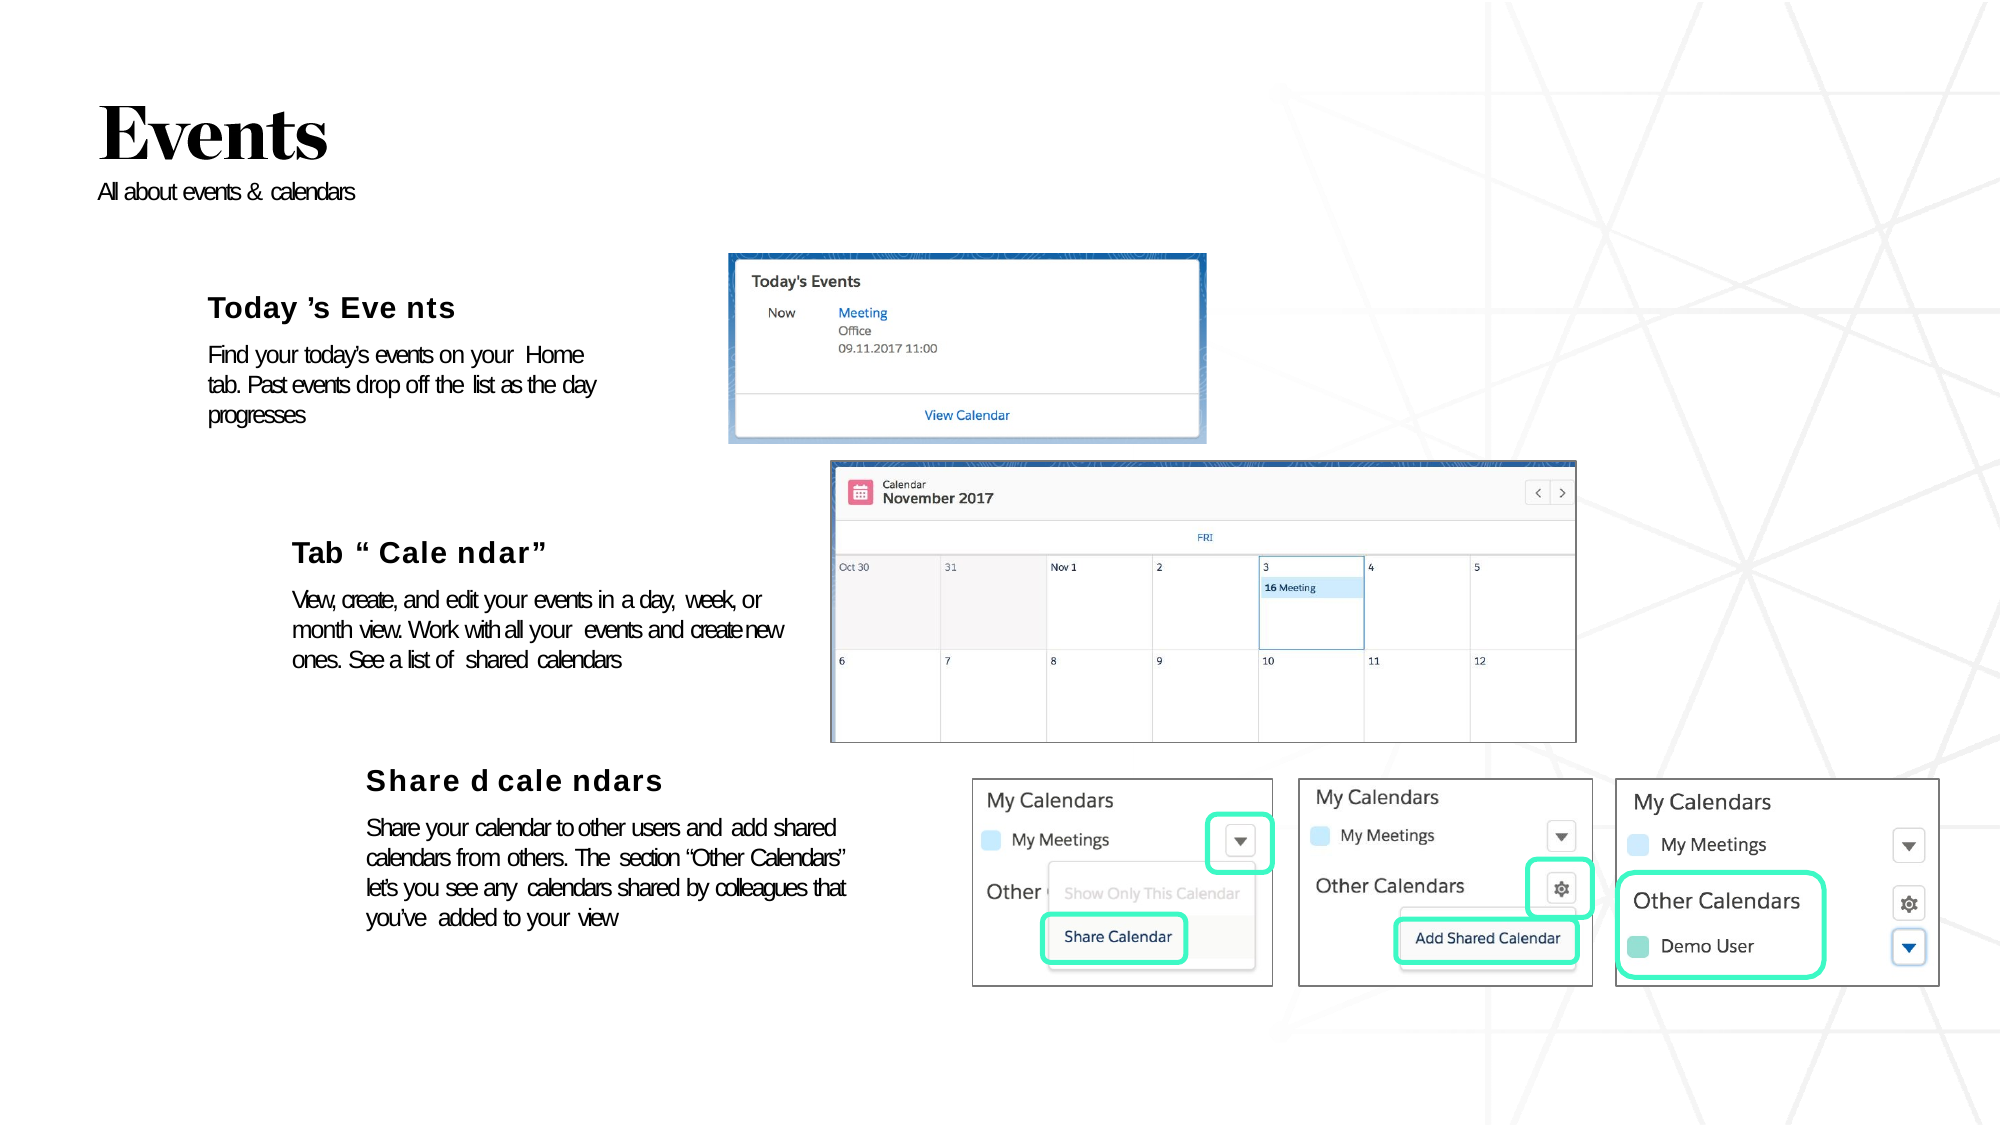

All about events & calendars

Today ’s Eve nts
Find your today’s events on your  Home tab. Past events drop off the  list as the day progresses

Tab “ Cale ndar”
View, create, and edit your events in a day,  week, or month view. Work with all your  events and create new ones. See a list of  shared calendars

Share d cale ndars
Share your calendar to other users and  add shared calendars from others. The  section “Other Calendars” let’s you see any  calendars shared by colleagues that you’ve  added to your view